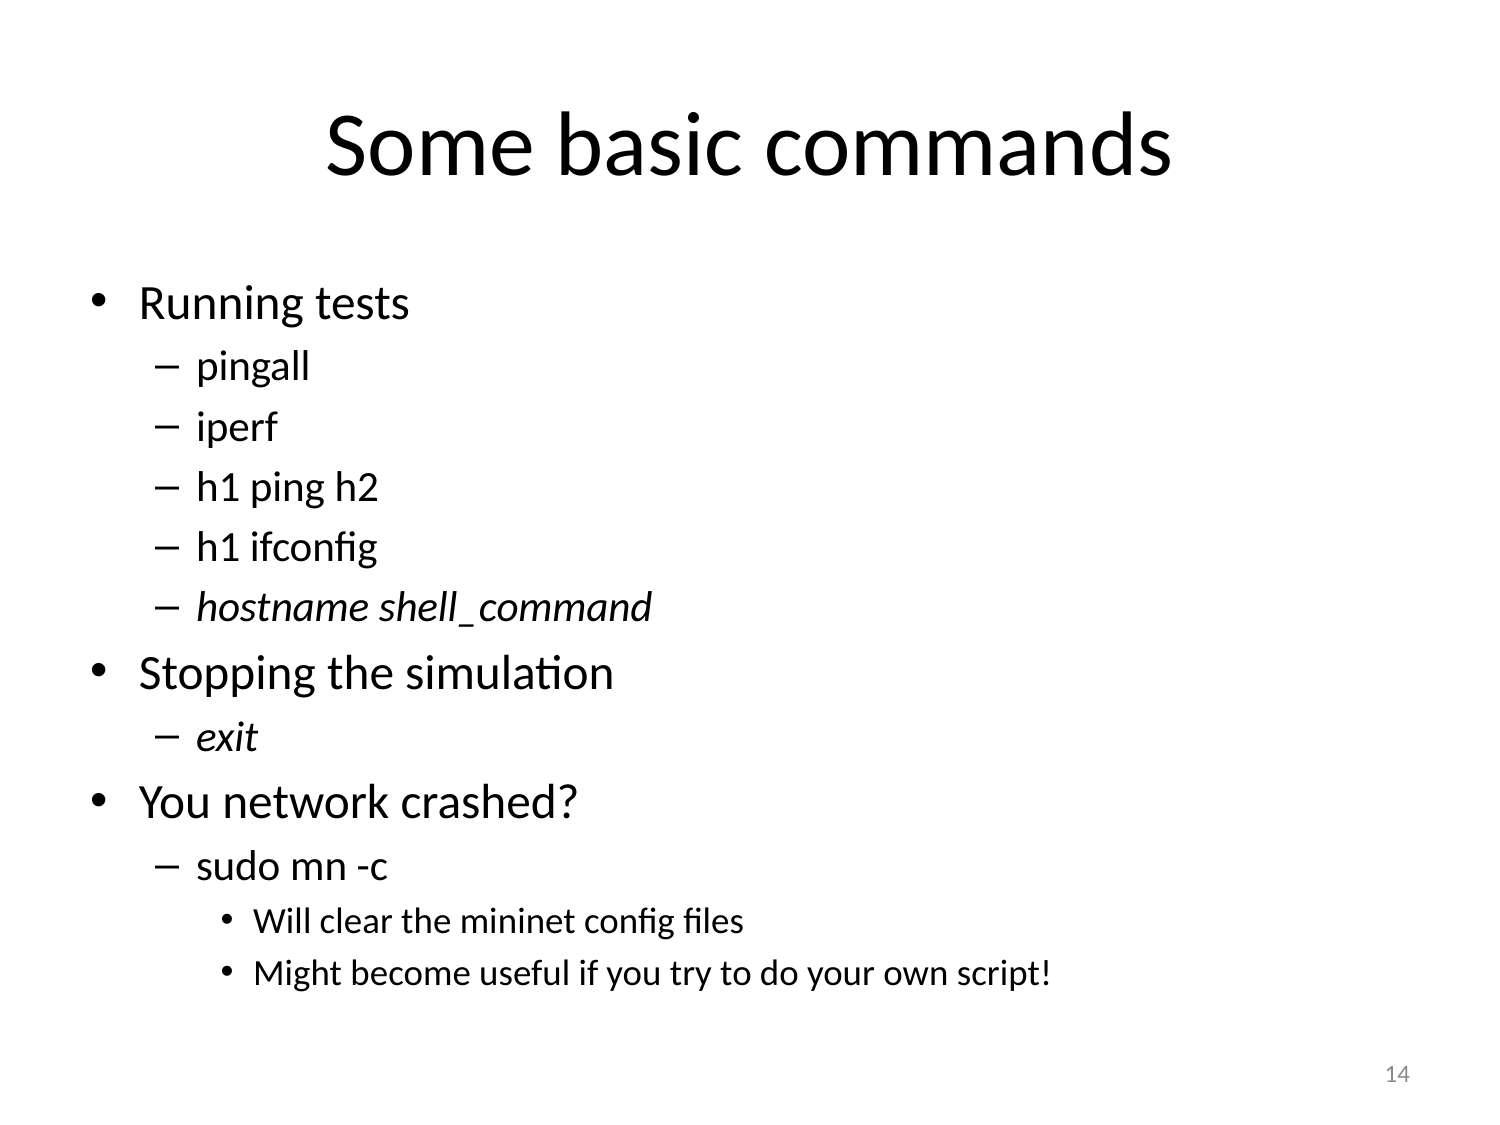

# Some basic commands
Running tests
pingall
iperf
h1 ping h2
h1 ifconfig
hostname shell_command
Stopping the simulation
exit
You network crashed?
sudo mn -c
Will clear the mininet config files
Might become useful if you try to do your own script!

14